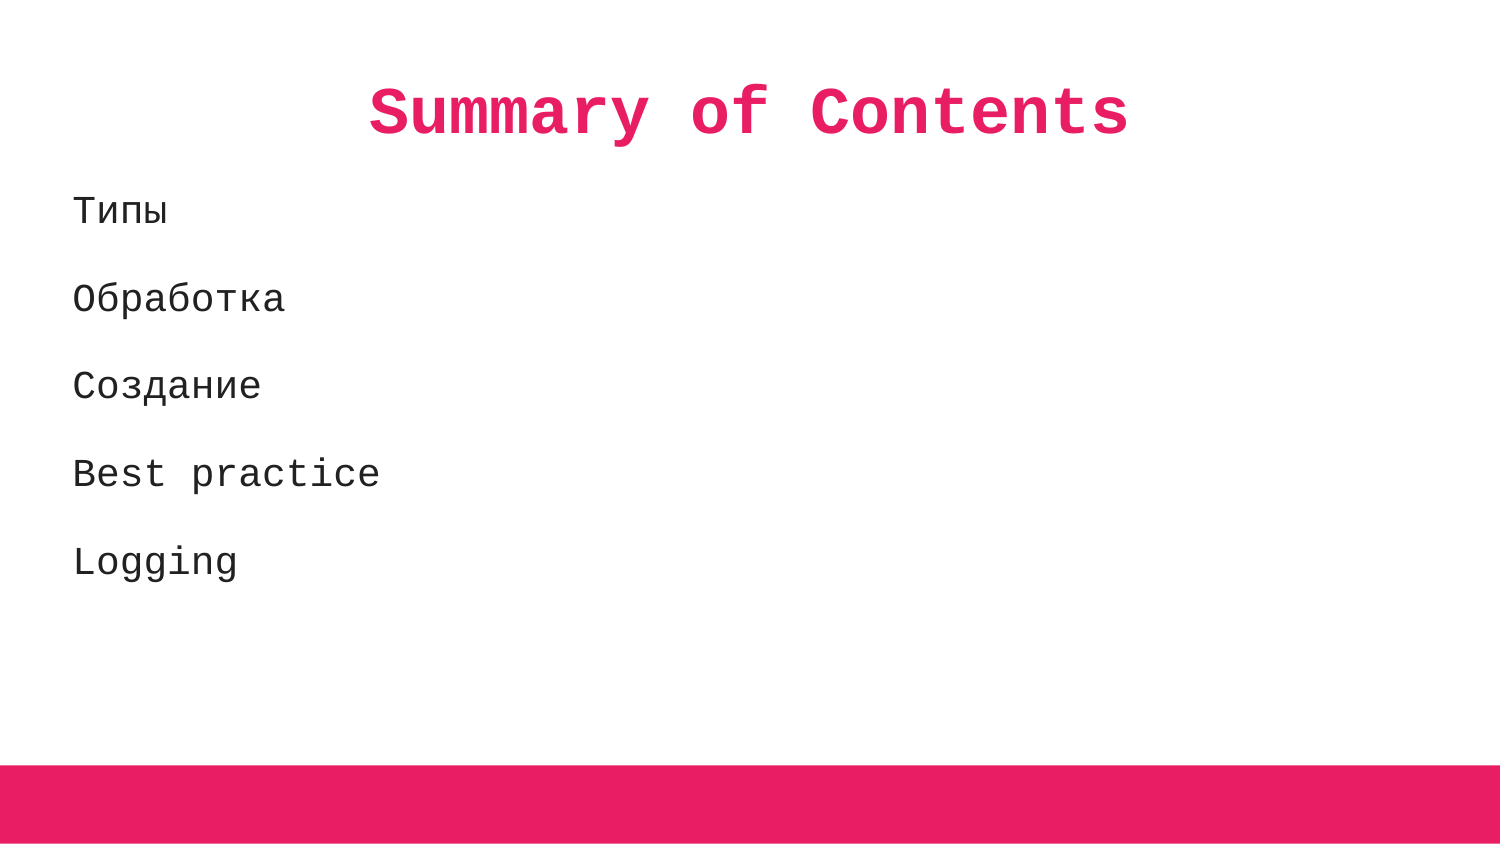

# Summary of Contents
Типы
Обработка
Создание
Best practice
Logging